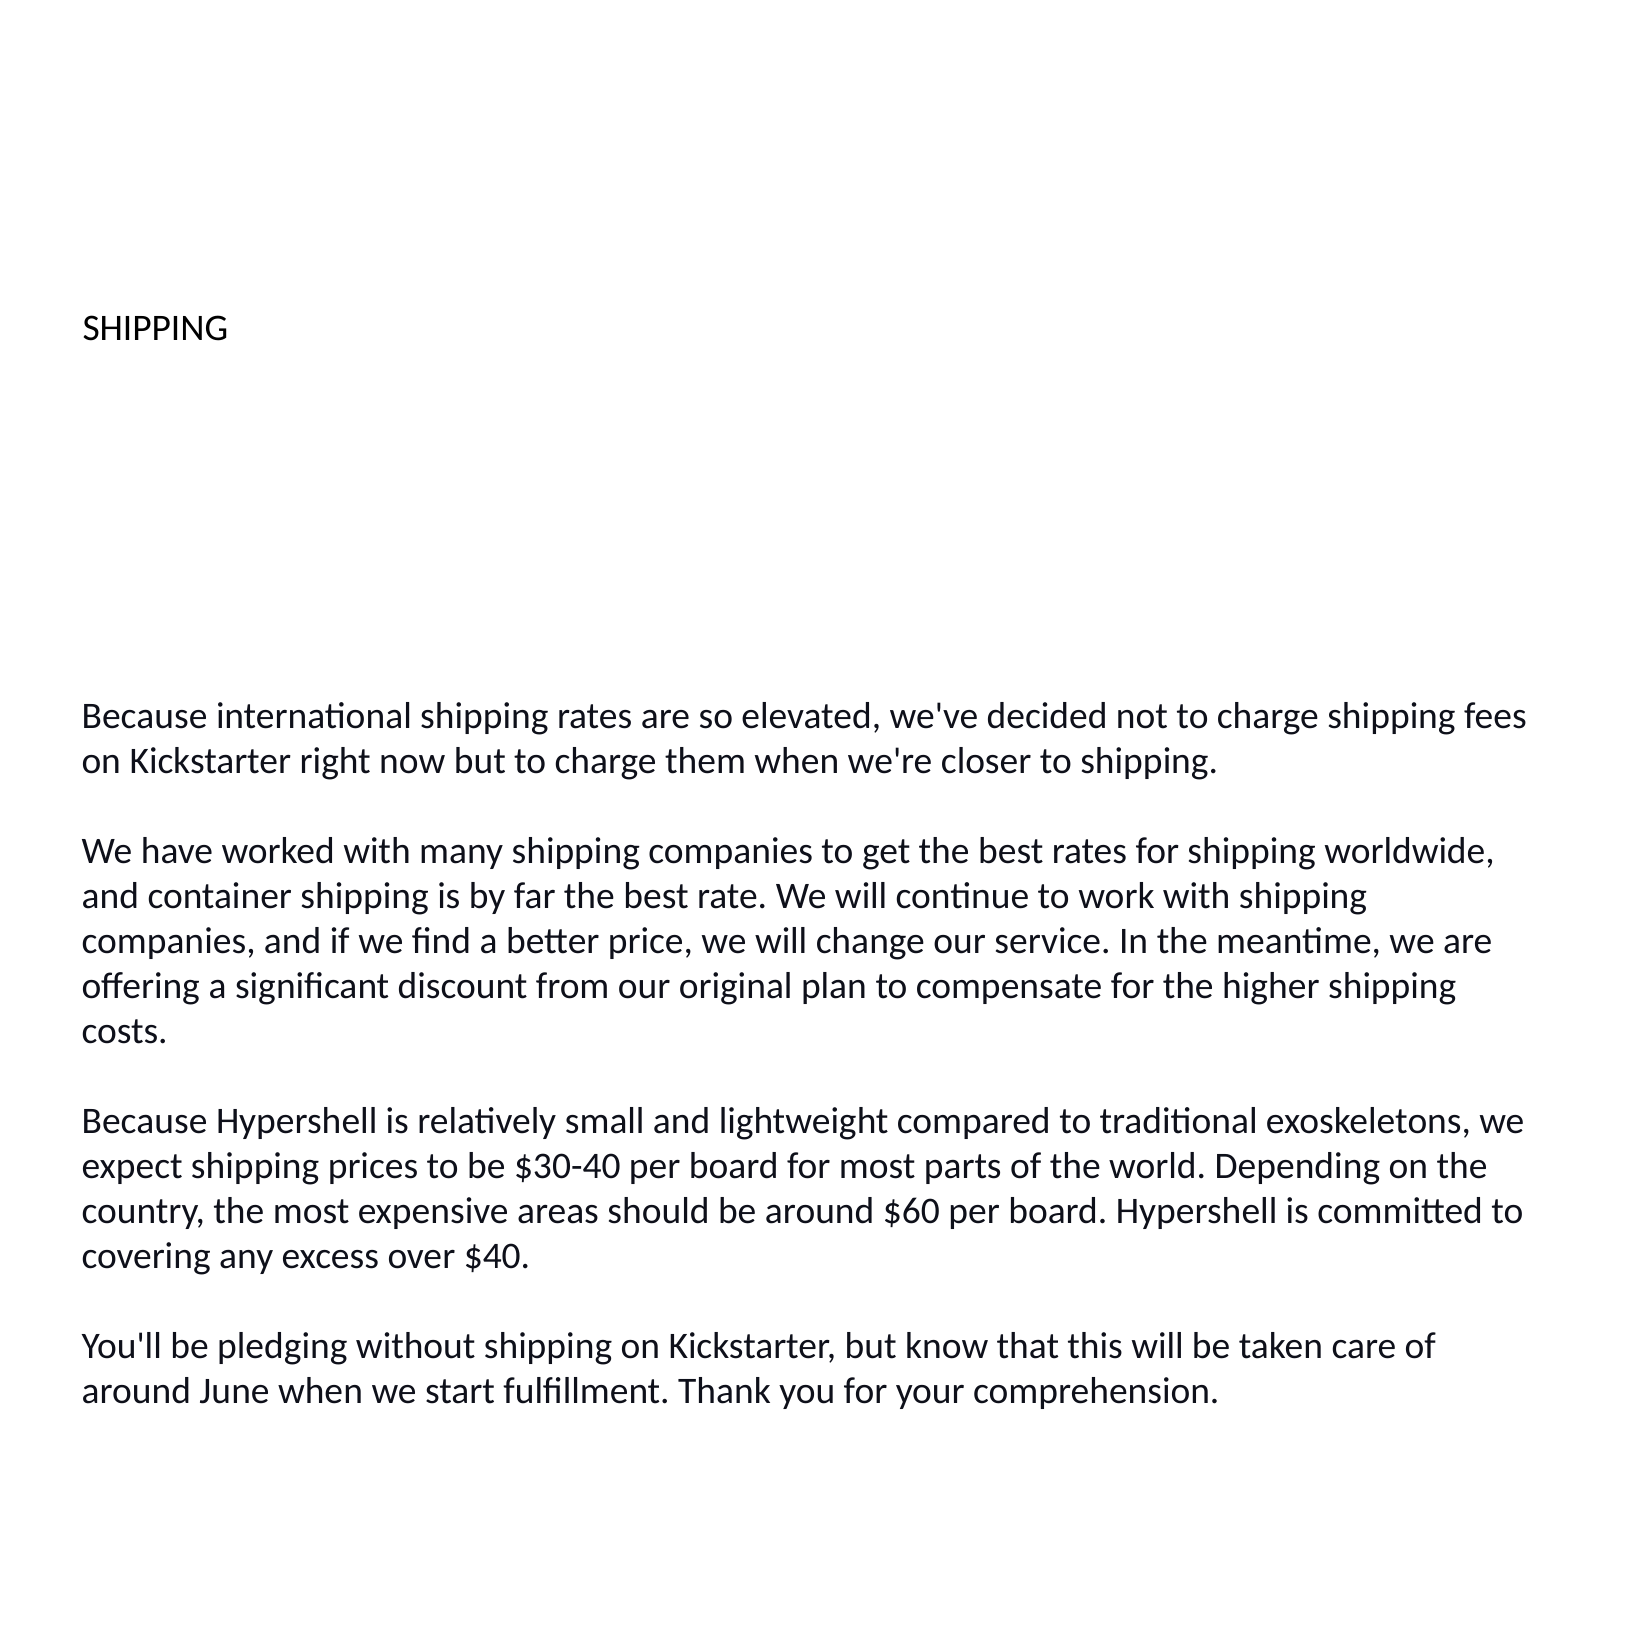

SHIPPING
Because international shipping rates are so elevated, we've decided not to charge shipping fees on Kickstarter right now but to charge them when we're closer to shipping.

We have worked with many shipping companies to get the best rates for shipping worldwide, and container shipping is by far the best rate. We will continue to work with shipping companies, and if we find a better price, we will change our service. In the meantime, we are offering a significant discount from our original plan to compensate for the higher shipping costs.

Because Hypershell is relatively small and lightweight compared to traditional exoskeletons, we expect shipping prices to be $30-40 per board for most parts of the world. Depending on the country, the most expensive areas should be around $60 per board. Hypershell is committed to covering any excess over $40.

You'll be pledging without shipping on Kickstarter, but know that this will be taken care of around June when we start fulfillment. Thank you for your comprehension.